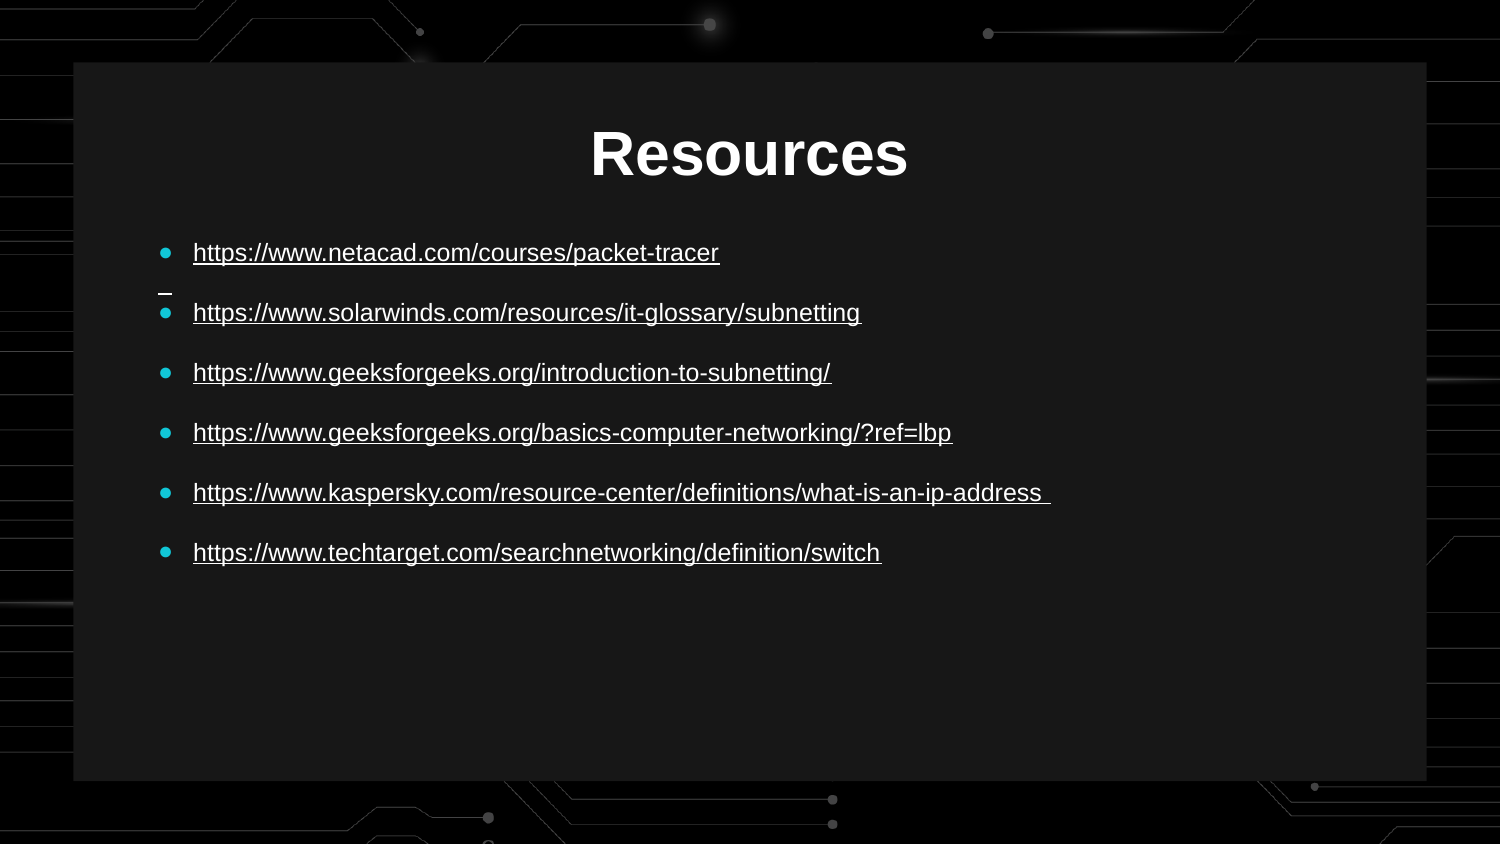

# Resources

https://www.netacad.com/courses/packet-tracer

https://www.solarwinds.com/resources/it-glossary/subnetting

https://www.geeksforgeeks.org/introduction-to-subnetting/

https://www.geeksforgeeks.org/basics-computer-networking/?ref=lbp

https://www.kaspersky.com/resource-center/definitions/what-is-an-ip-address

https://www.techtarget.com/searchnetworking/definition/switch